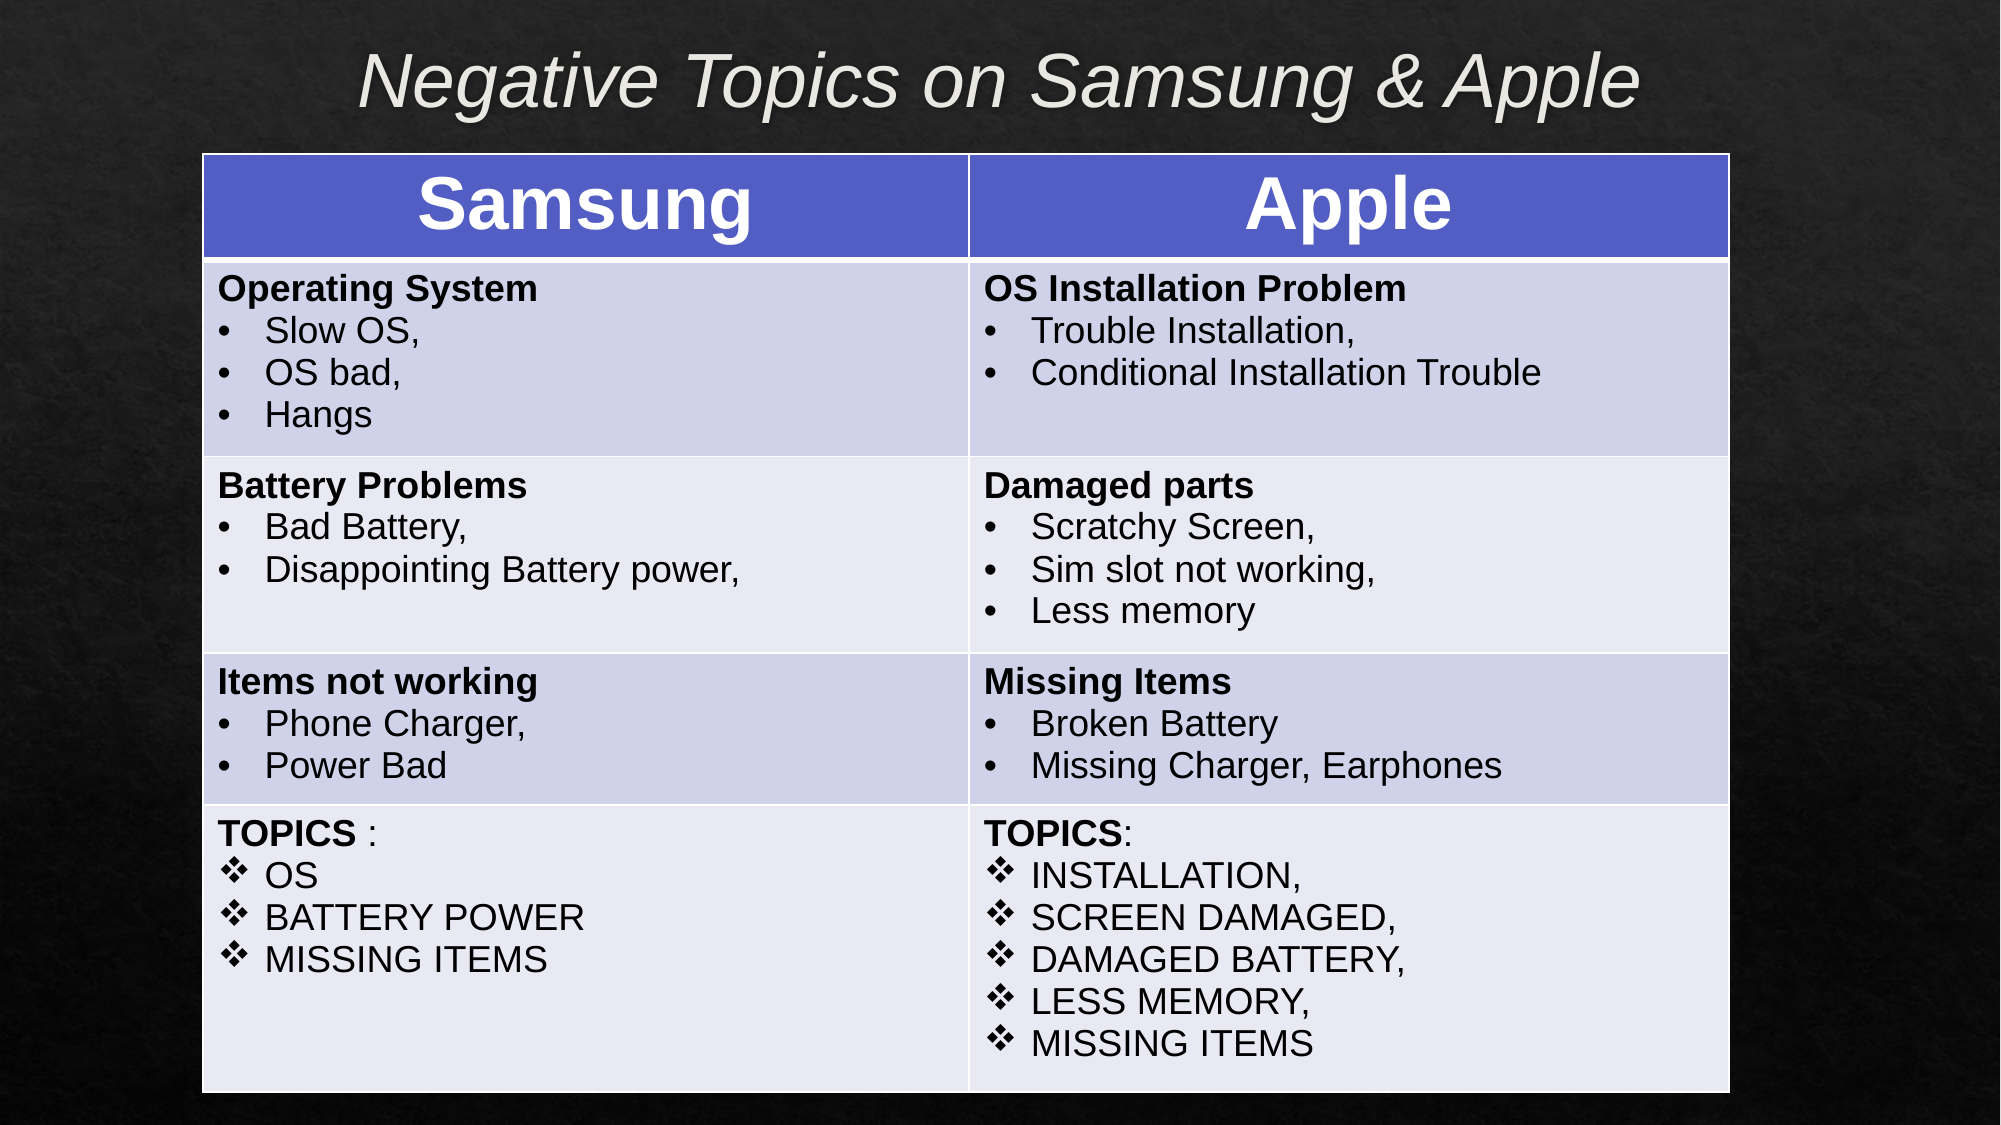

# Negative Topics on Samsung & Apple
| Samsung | Apple |
| --- | --- |
| Operating System Slow OS, OS bad, Hangs | OS Installation Problem Trouble Installation, Conditional Installation Trouble |
| Battery Problems Bad Battery, Disappointing Battery power, | Damaged parts Scratchy Screen, Sim slot not working, Less memory |
| Items not working Phone Charger, Power Bad | Missing Items Broken Battery Missing Charger, Earphones |
| TOPICS : OS BATTERY POWER MISSING ITEMS | TOPICS: INSTALLATION, SCREEN DAMAGED, DAMAGED BATTERY, LESS MEMORY, MISSING ITEMS |